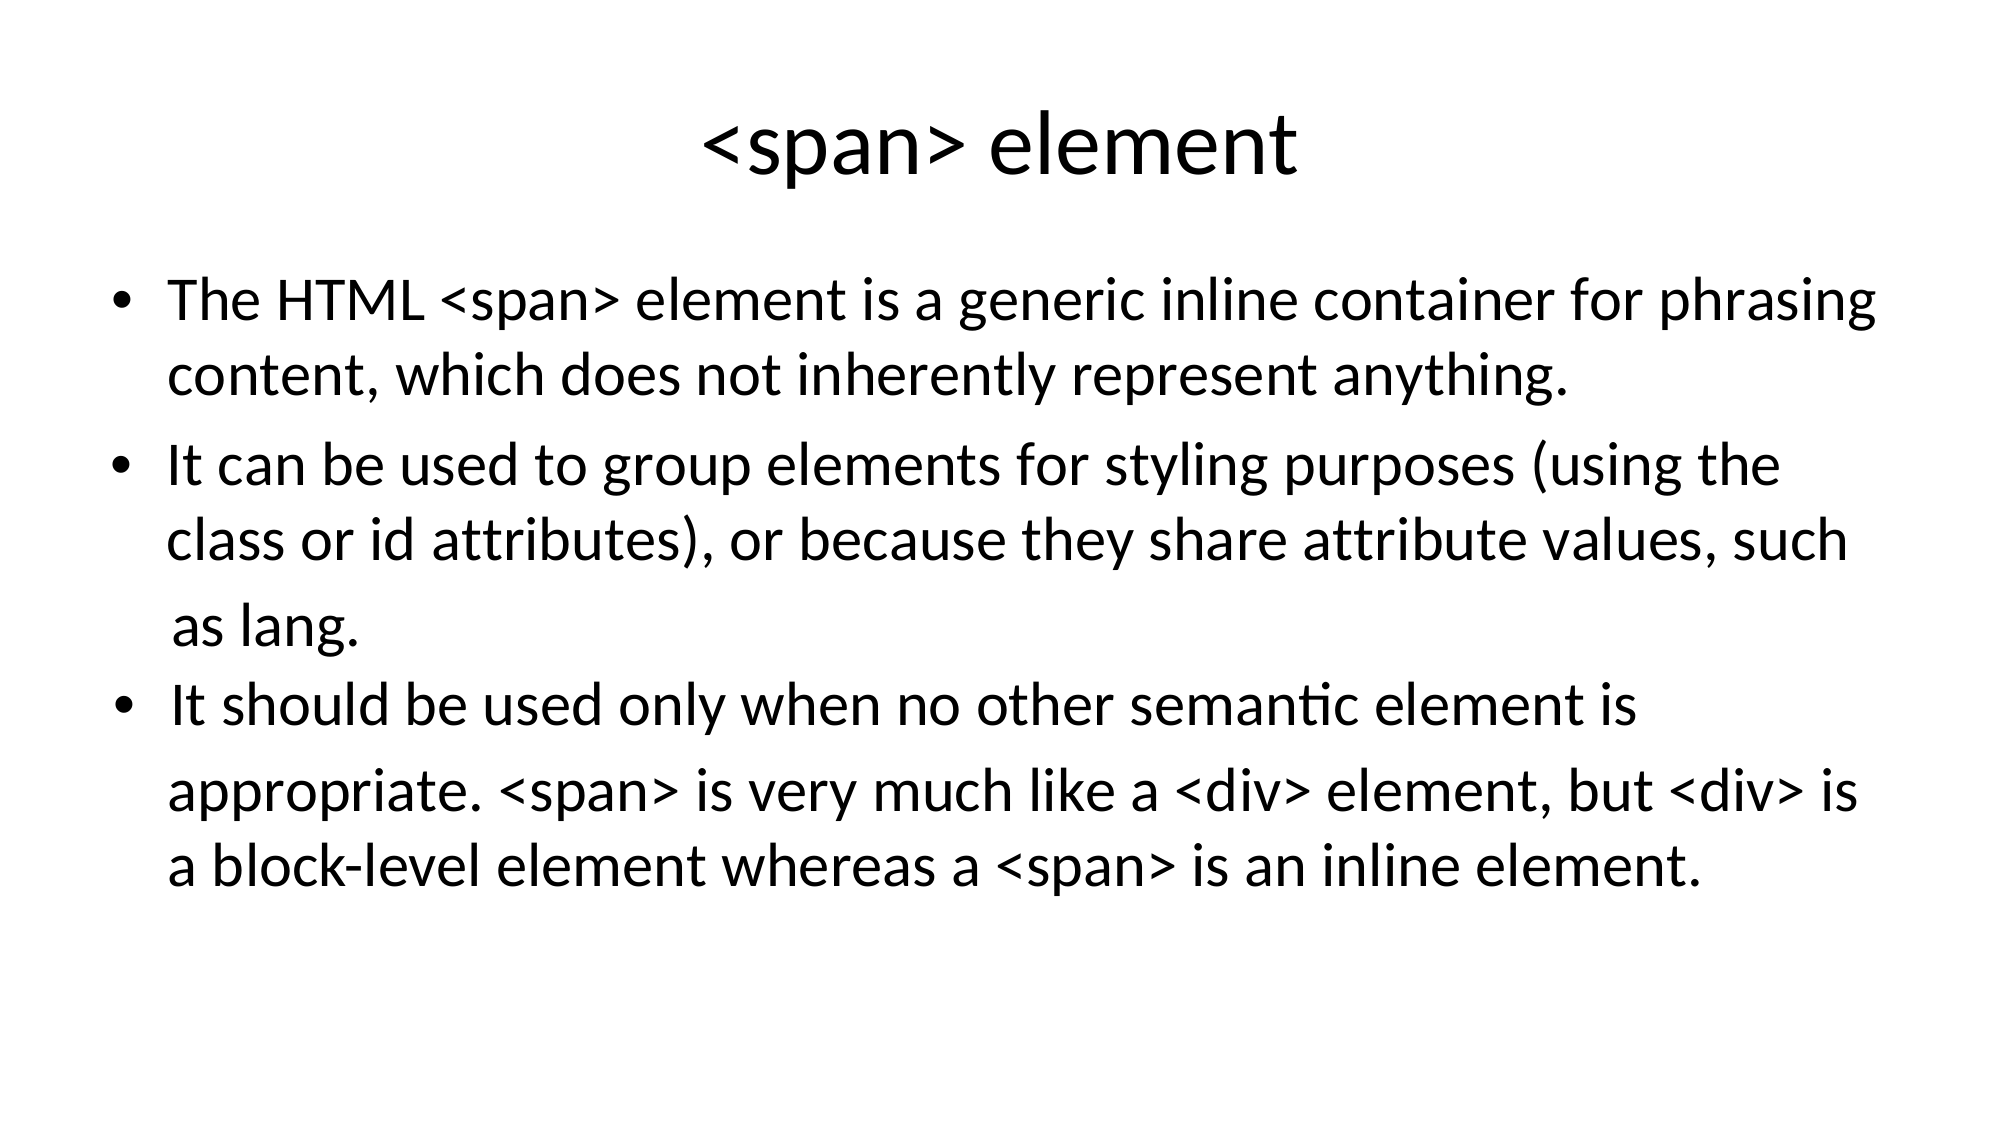

<span> element
•The HTML <span> element is a generic inline container for phrasing
content, which does not inherently represent anything.
•It can be used to group elements for styling purposes (using the
class or id attributes), or because they share attribute values, such
as lang.
•It should be used only when no other semantic element is
appropriate. <span> is very much like a <div> element, but <div> is
a block-level element whereas a <span> is an inline element.